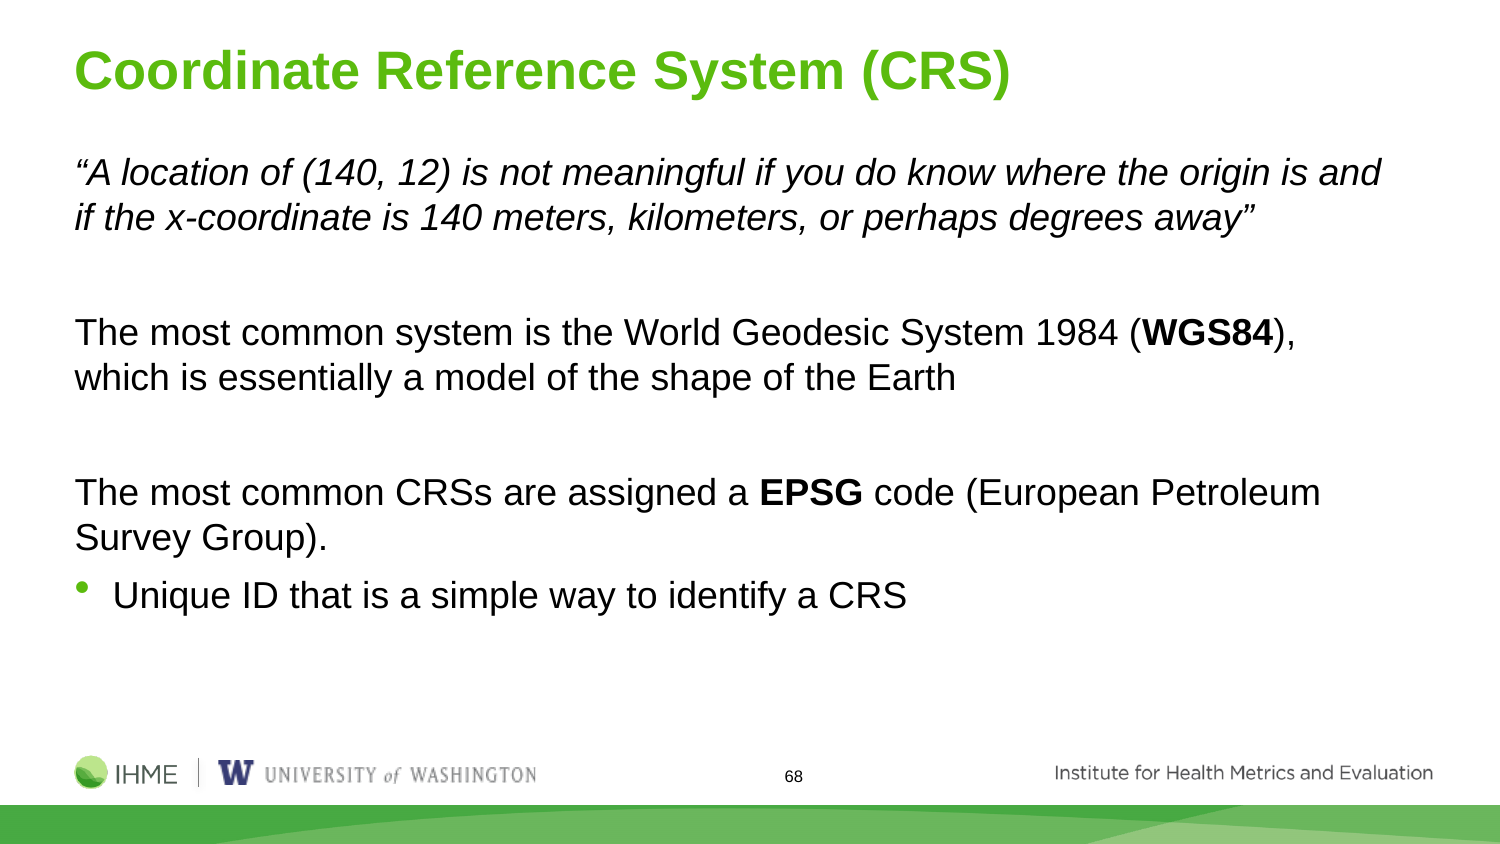

# Coordinate Reference System (CRS)
“A location of (140, 12) is not meaningful if you do know where the origin is and if the x-coordinate is 140 meters, kilometers, or perhaps degrees away”

The most common system is the World Geodesic System 1984 (WGS84), which is essentially a model of the shape of the Earth

The most common CRSs are assigned a EPSG code (European Petroleum Survey Group).
Unique ID that is a simple way to identify a CRS
68